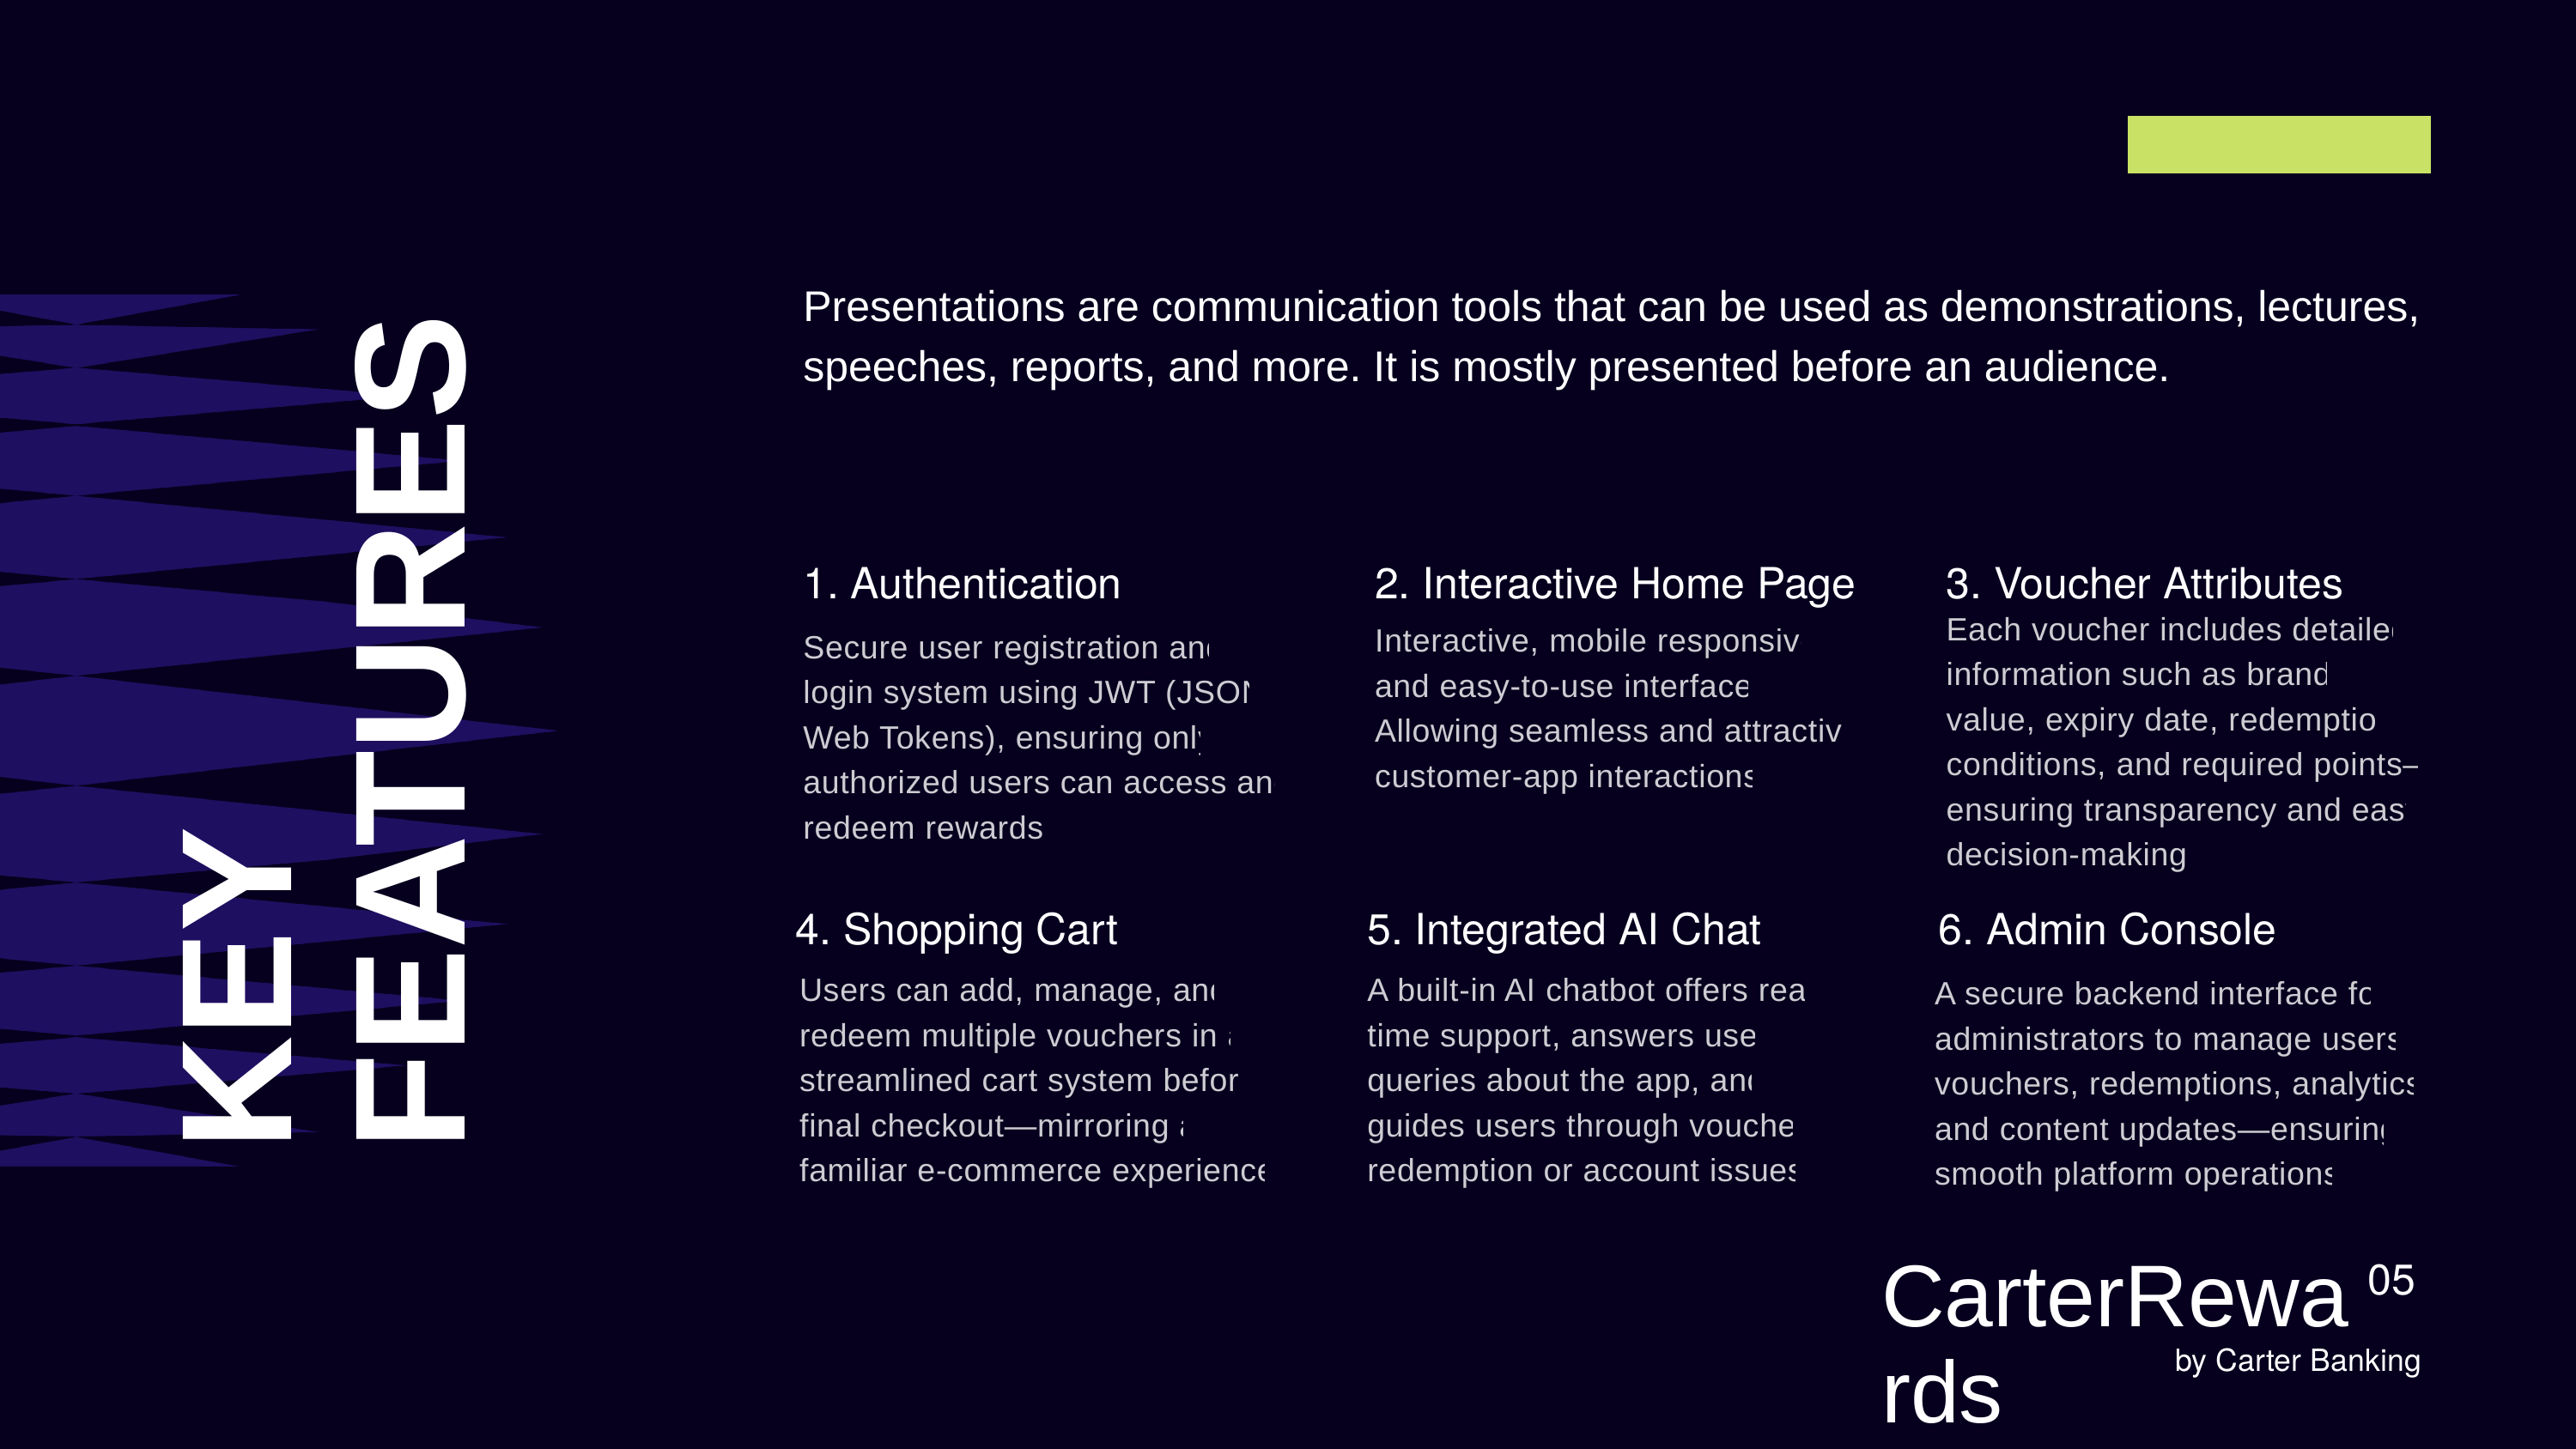

Presentations are communication tools that can be used as demonstrations, lectures, speeches, reports, and more. It is mostly presented before an audience.

KEY FEATURES
1. Authentication
2. Interactive Home Page
3. Voucher Attributes
Each voucher includes detailed information such as brand, value, expiry date, redemption conditions, and required points—ensuring transparency and easy decision-making.
Interactive, mobile responsive and easy-to-use interface. Allowing seamless and attractive customer-app interactions.
Secure user registration and login system using JWT (JSON Web Tokens), ensuring only authorized users can access and redeem rewards.
4. Shopping Cart
5. Integrated AI Chat
6. Admin Console
Users can add, manage, and redeem multiple vouchers in a streamlined cart system before final checkout—mirroring a familiar e-commerce experience.
A built-in AI chatbot offers real-time support, answers user queries about the app, and guides users through voucher redemption or account issues.
A secure backend interface for administrators to manage users, vouchers, redemptions, analytics, and content updates—ensuring smooth platform operations.

05
CarterRewards
by Carter Banking